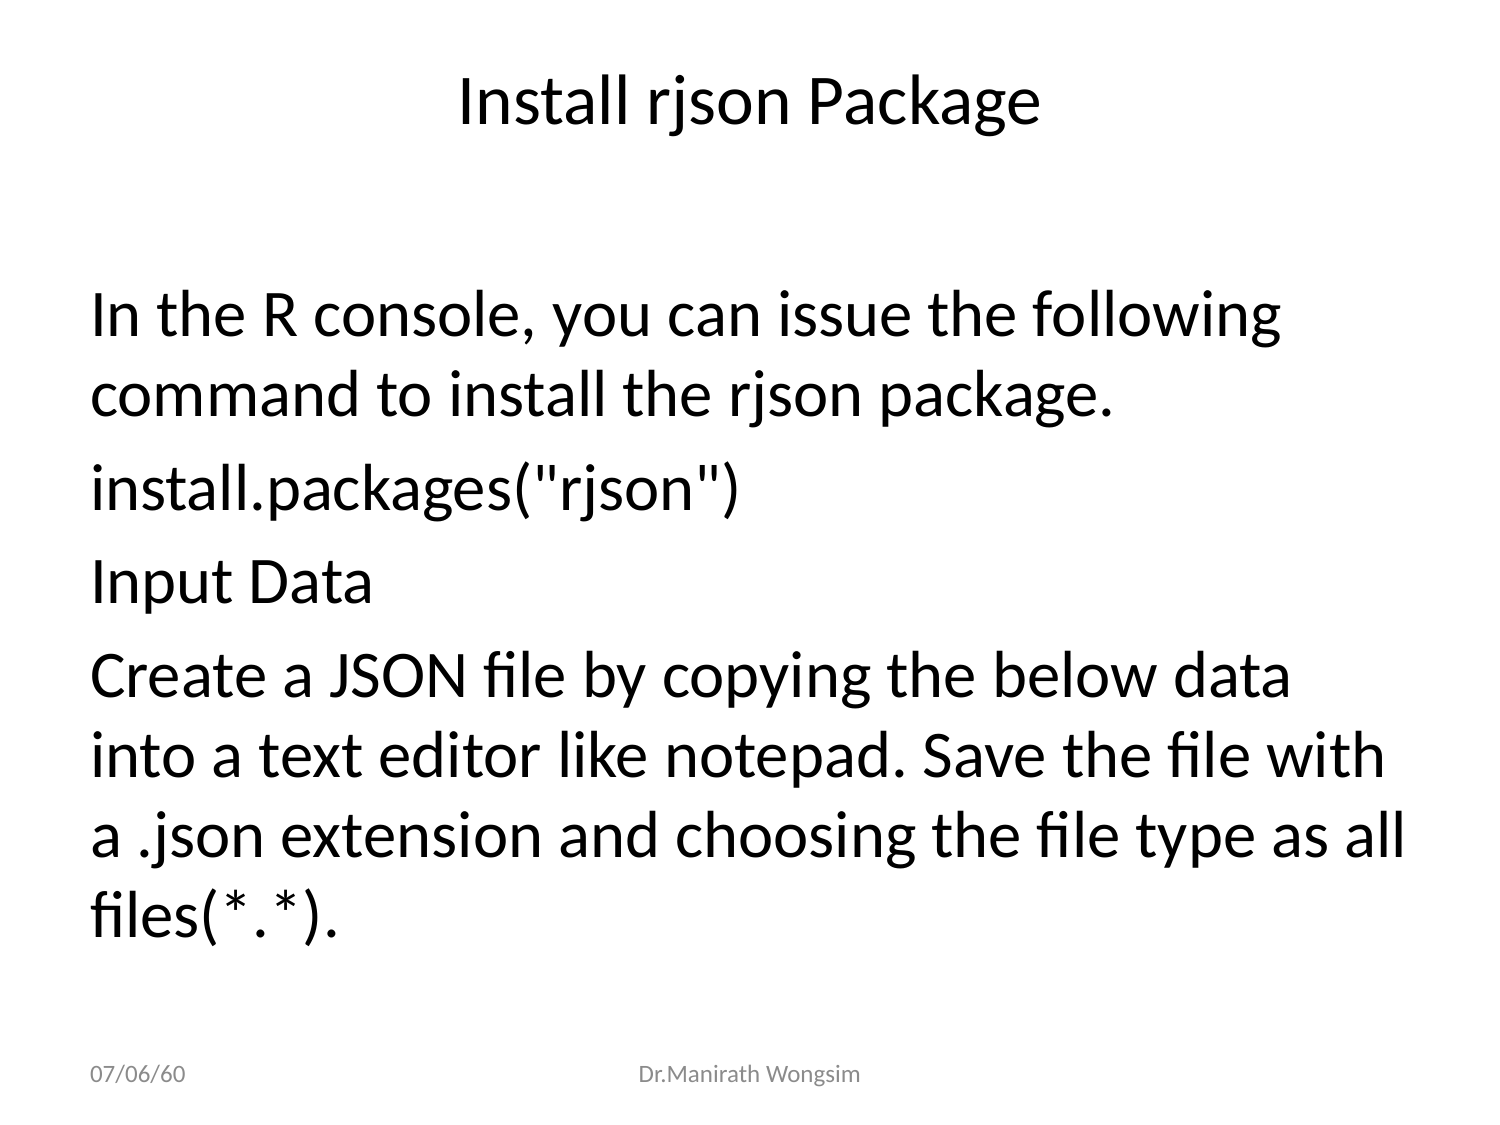

# Install rjson Package
In the R console, you can issue the following command to install the rjson package.
install.packages("rjson")
Input Data
Create a JSON file by copying the below data into a text editor like notepad. Save the file with a .json extension and choosing the file type as all files(*.*).

07/06/60
Dr.Manirath Wongsim